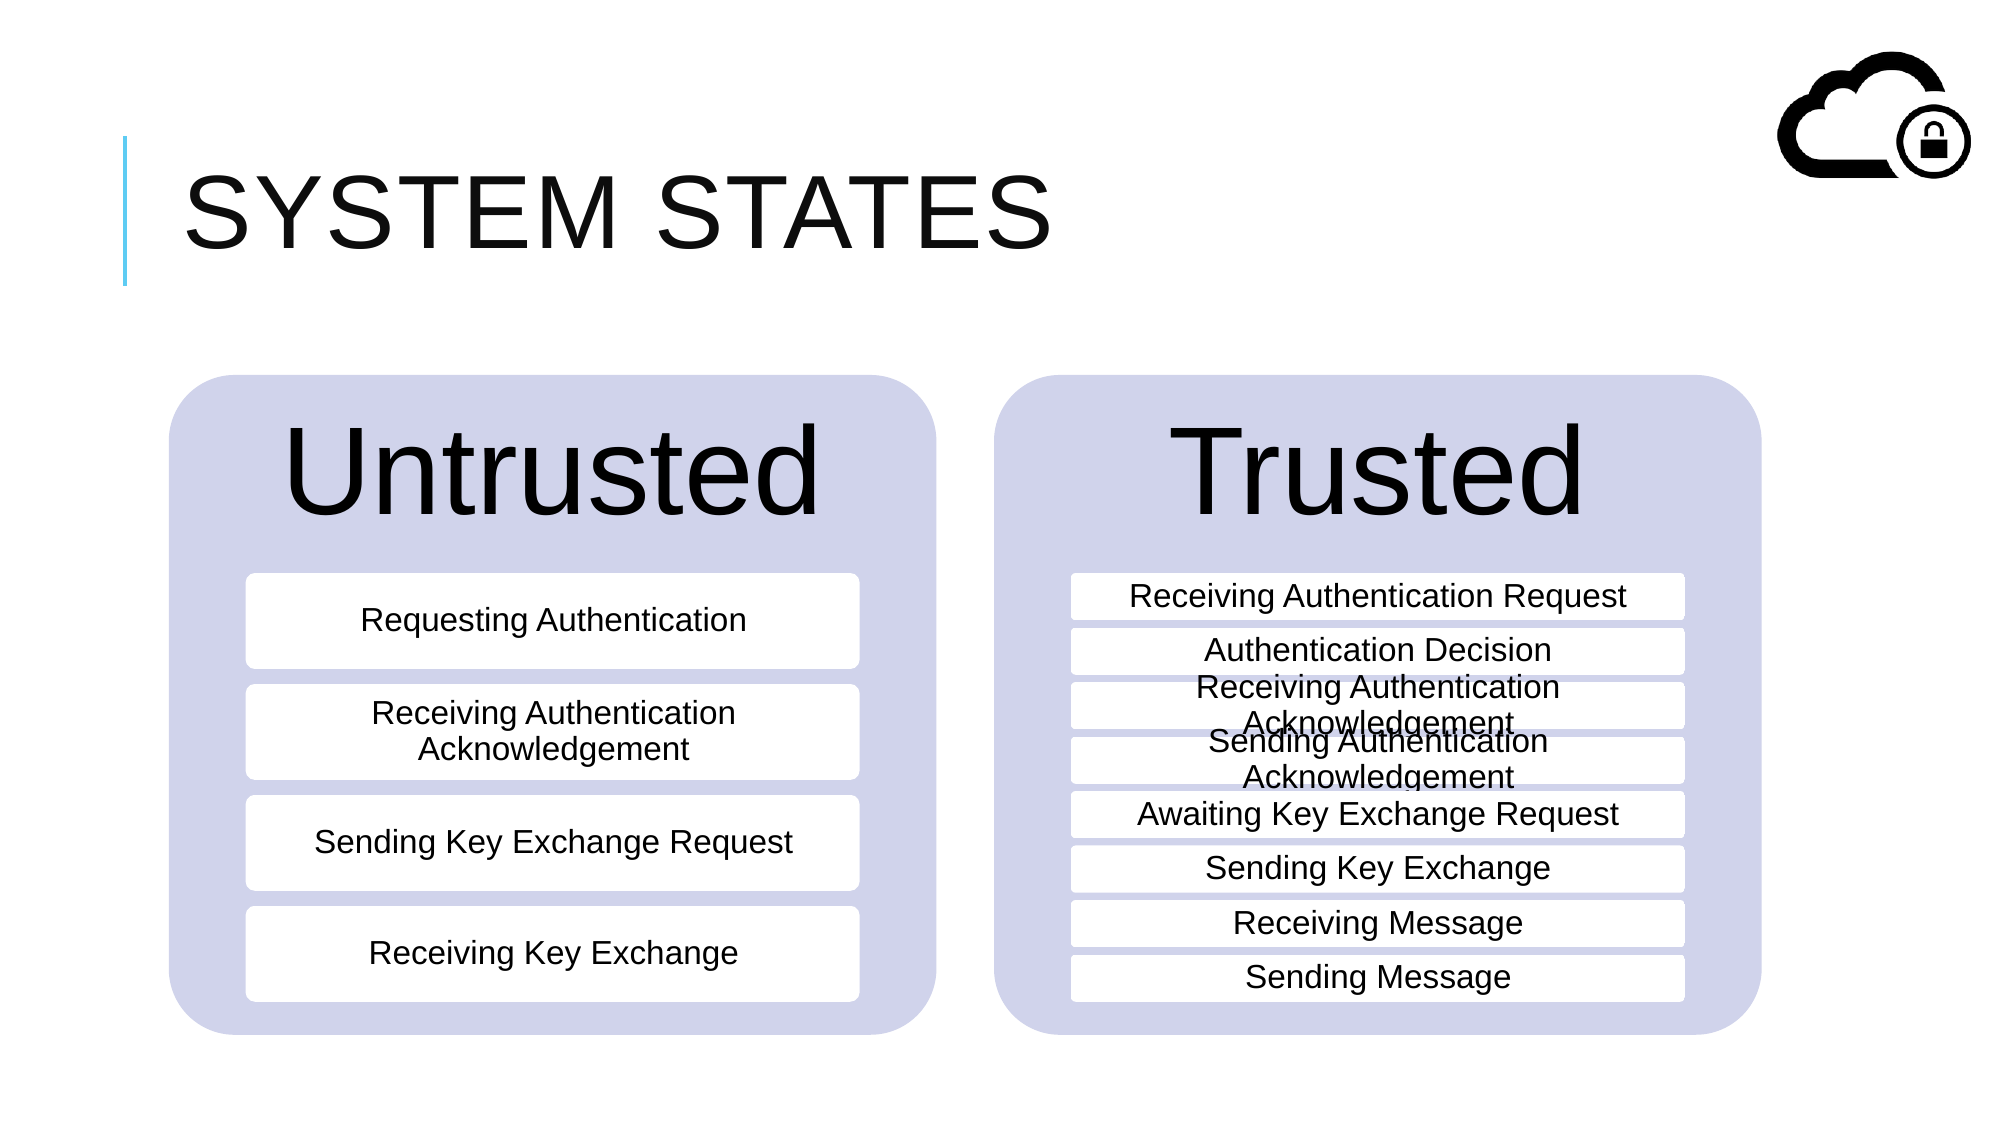

# System States
Untrusted
Requesting Authentication
Receiving Authentication Acknowledgement
Sending Key Exchange Request
Receiving Key Exchange
Trusted
Receiving Authentication Request
Authentication Decision
Receiving Authentication Acknowledgement
Sending Authentication Acknowledgement
Awaiting Key Exchange Request
Sending Key Exchange
Receiving Message
Sending Message